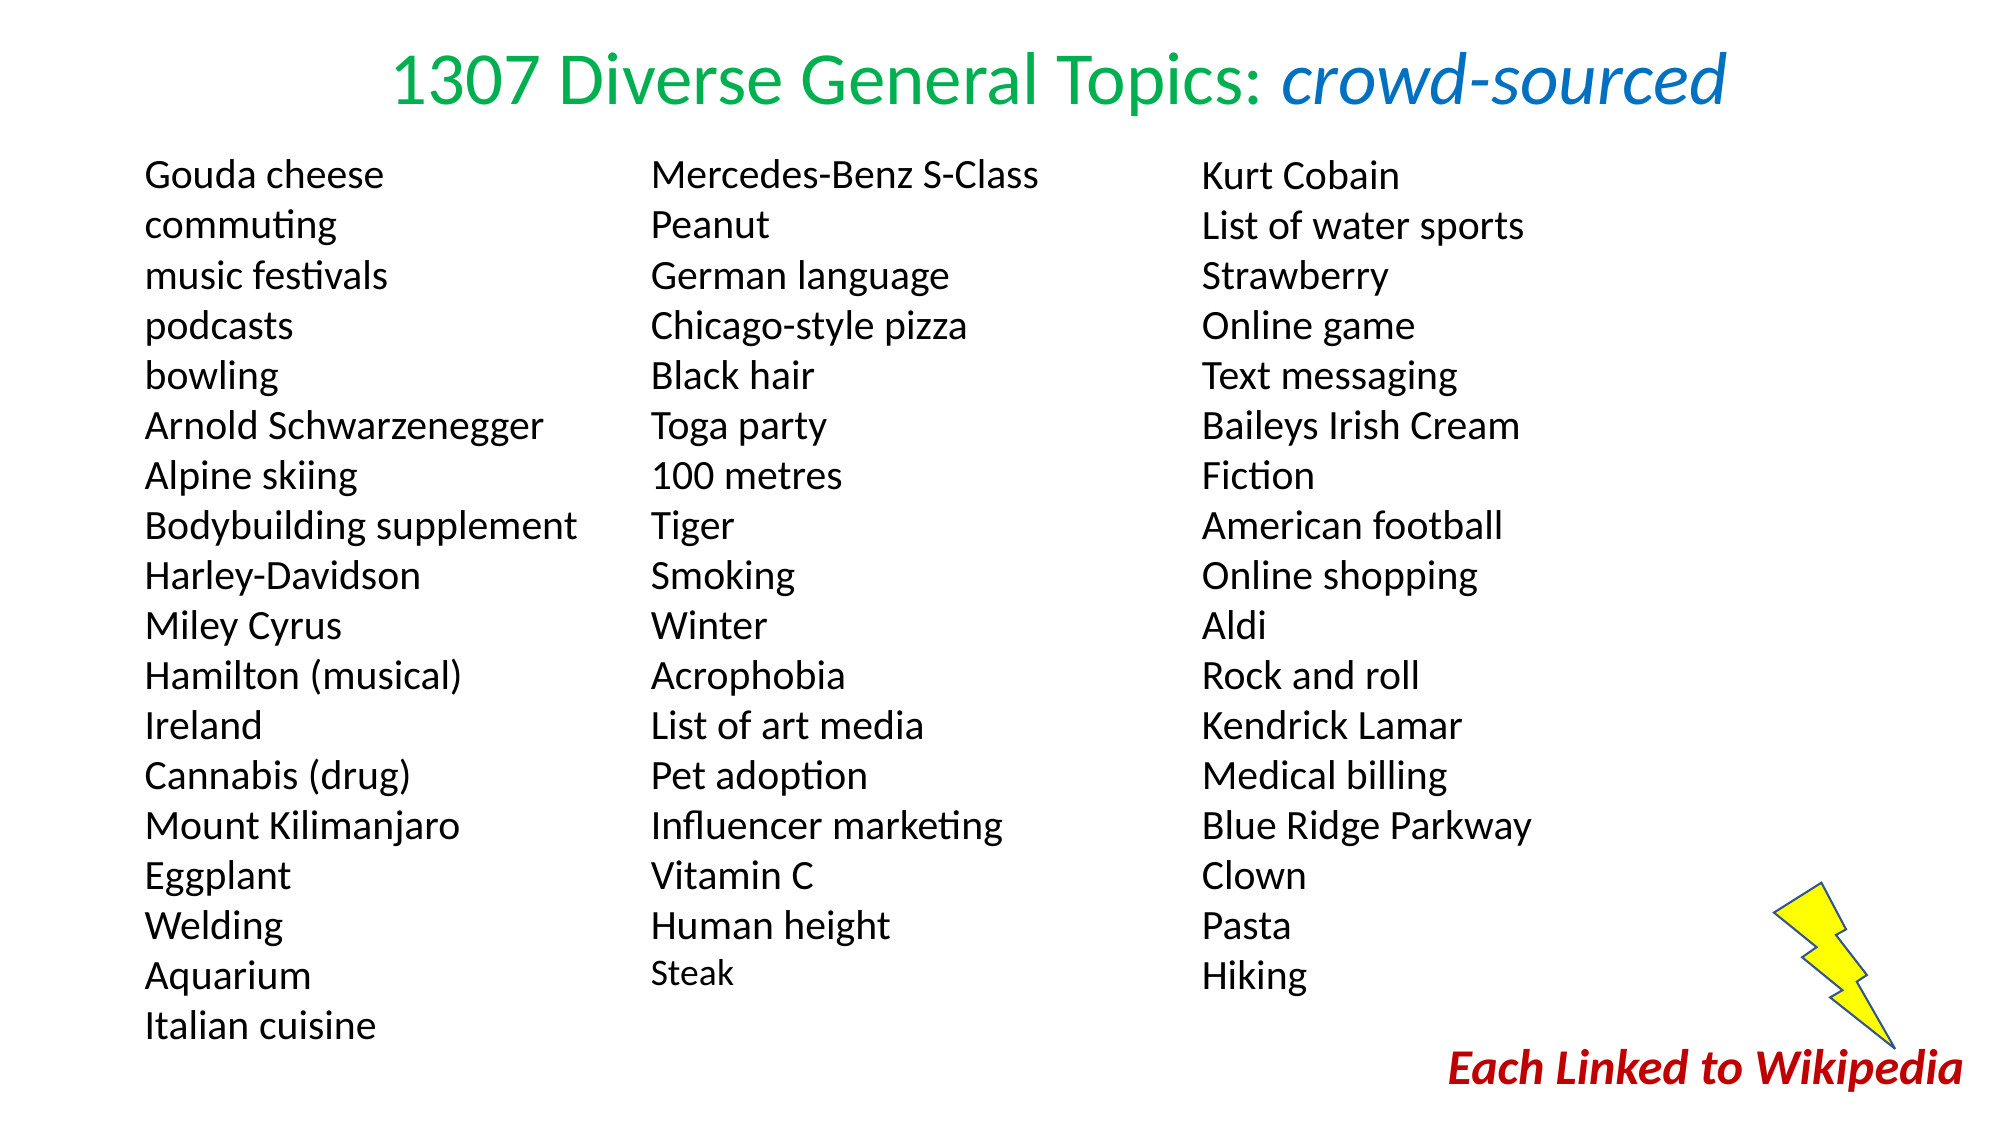

1307 Diverse General Topics: crowd-sourced
Gouda cheese
commuting
music festivals
podcasts
bowling
Arnold Schwarzenegger
Alpine skiing
Bodybuilding supplement
Harley-Davidson
Miley Cyrus
Hamilton (musical)
Ireland
Cannabis (drug)
Mount Kilimanjaro
Eggplant
Welding
Aquarium
Italian cuisine
Mercedes-Benz S-Class
Peanut
German language
Chicago-style pizza
Black hair
Toga party
100 metres
Tiger
Smoking
Winter
Acrophobia
List of art media
Pet adoption
Influencer marketing
Vitamin C
Human height
Steak
Kurt Cobain
List of water sports
Strawberry
Online game
Text messaging
Baileys Irish Cream
Fiction
American football
Online shopping
Aldi
Rock and roll
Kendrick Lamar
Medical billing
Blue Ridge Parkway
Clown
Pasta
Hiking

Each Linked to Wikipedia